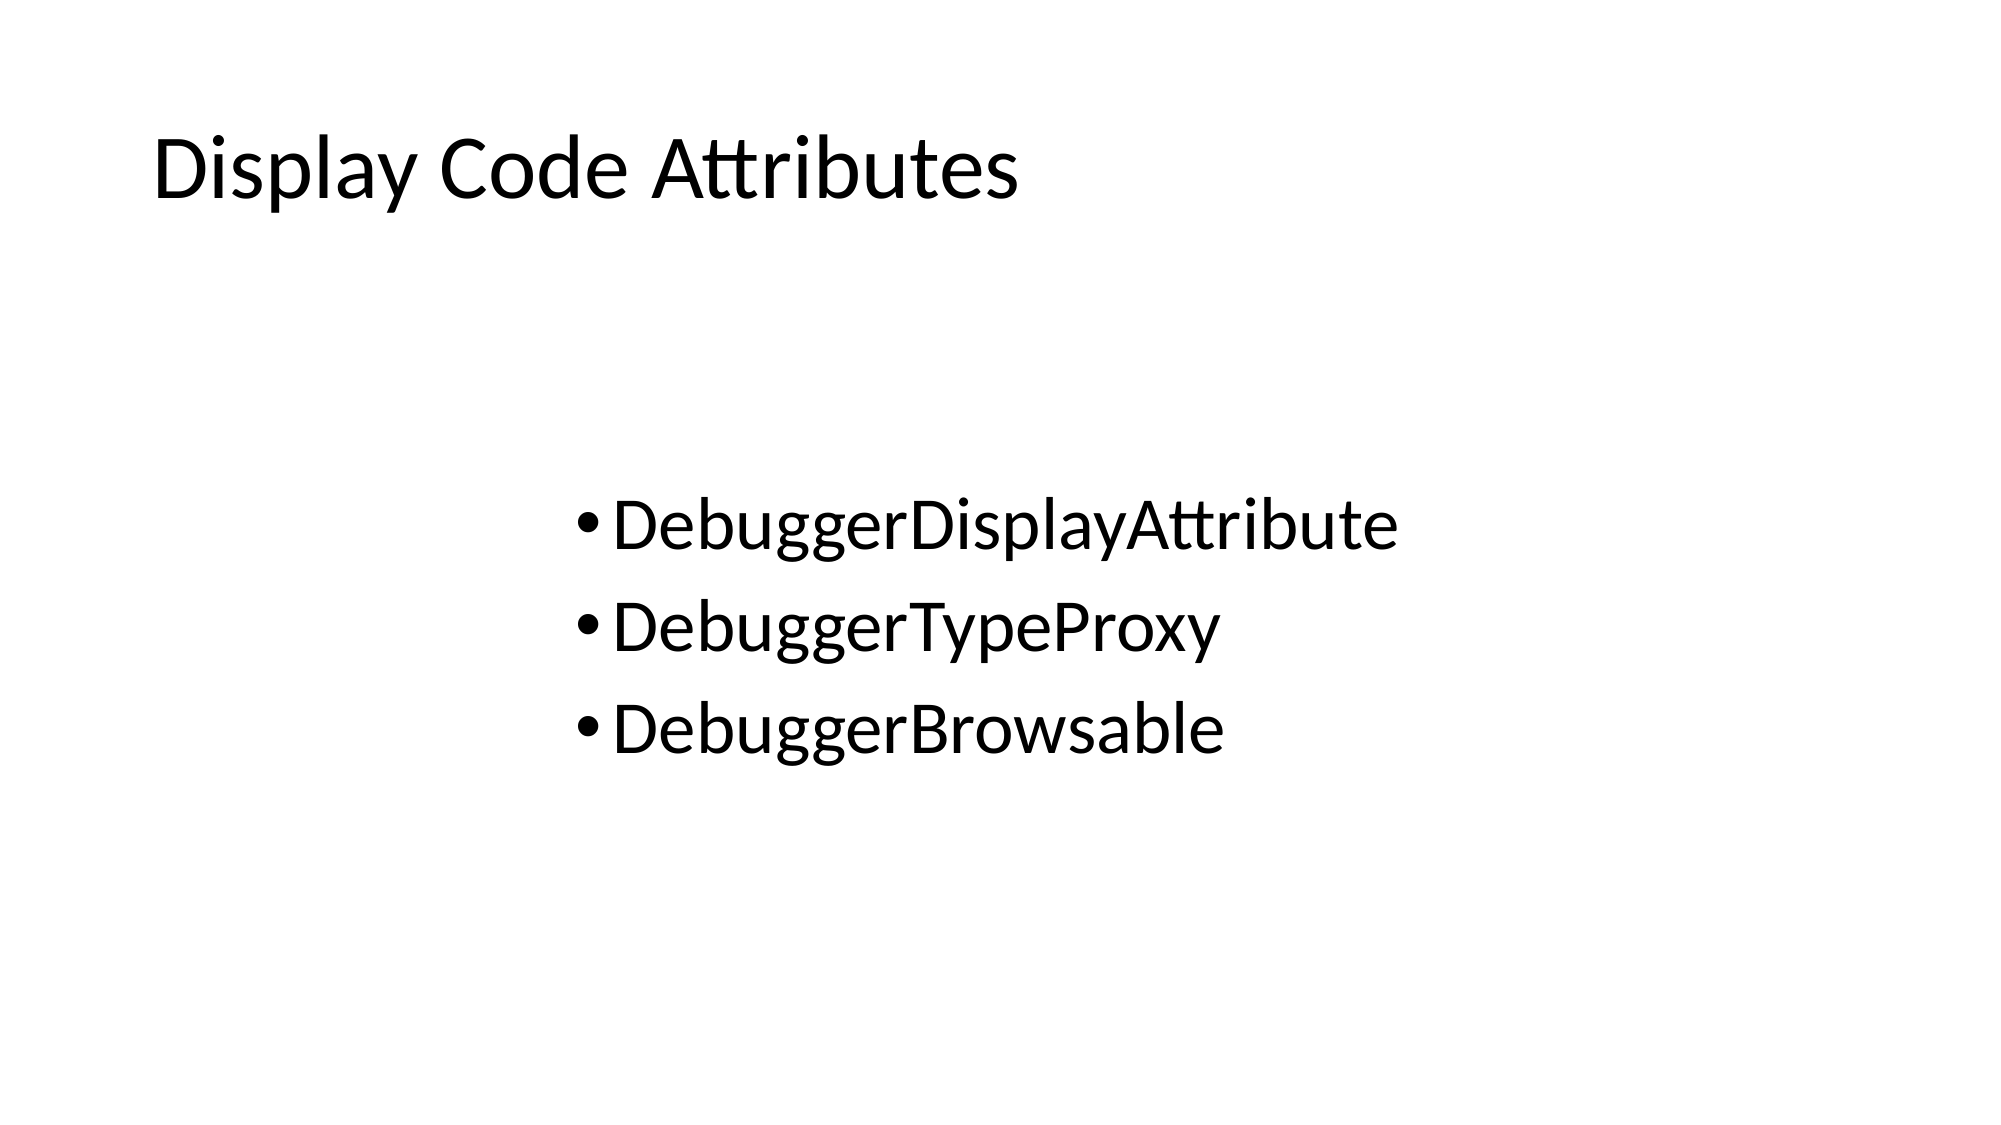

# Display Code Attributes
DebuggerDisplayAttribute
DebuggerTypeProxy
DebuggerBrowsable